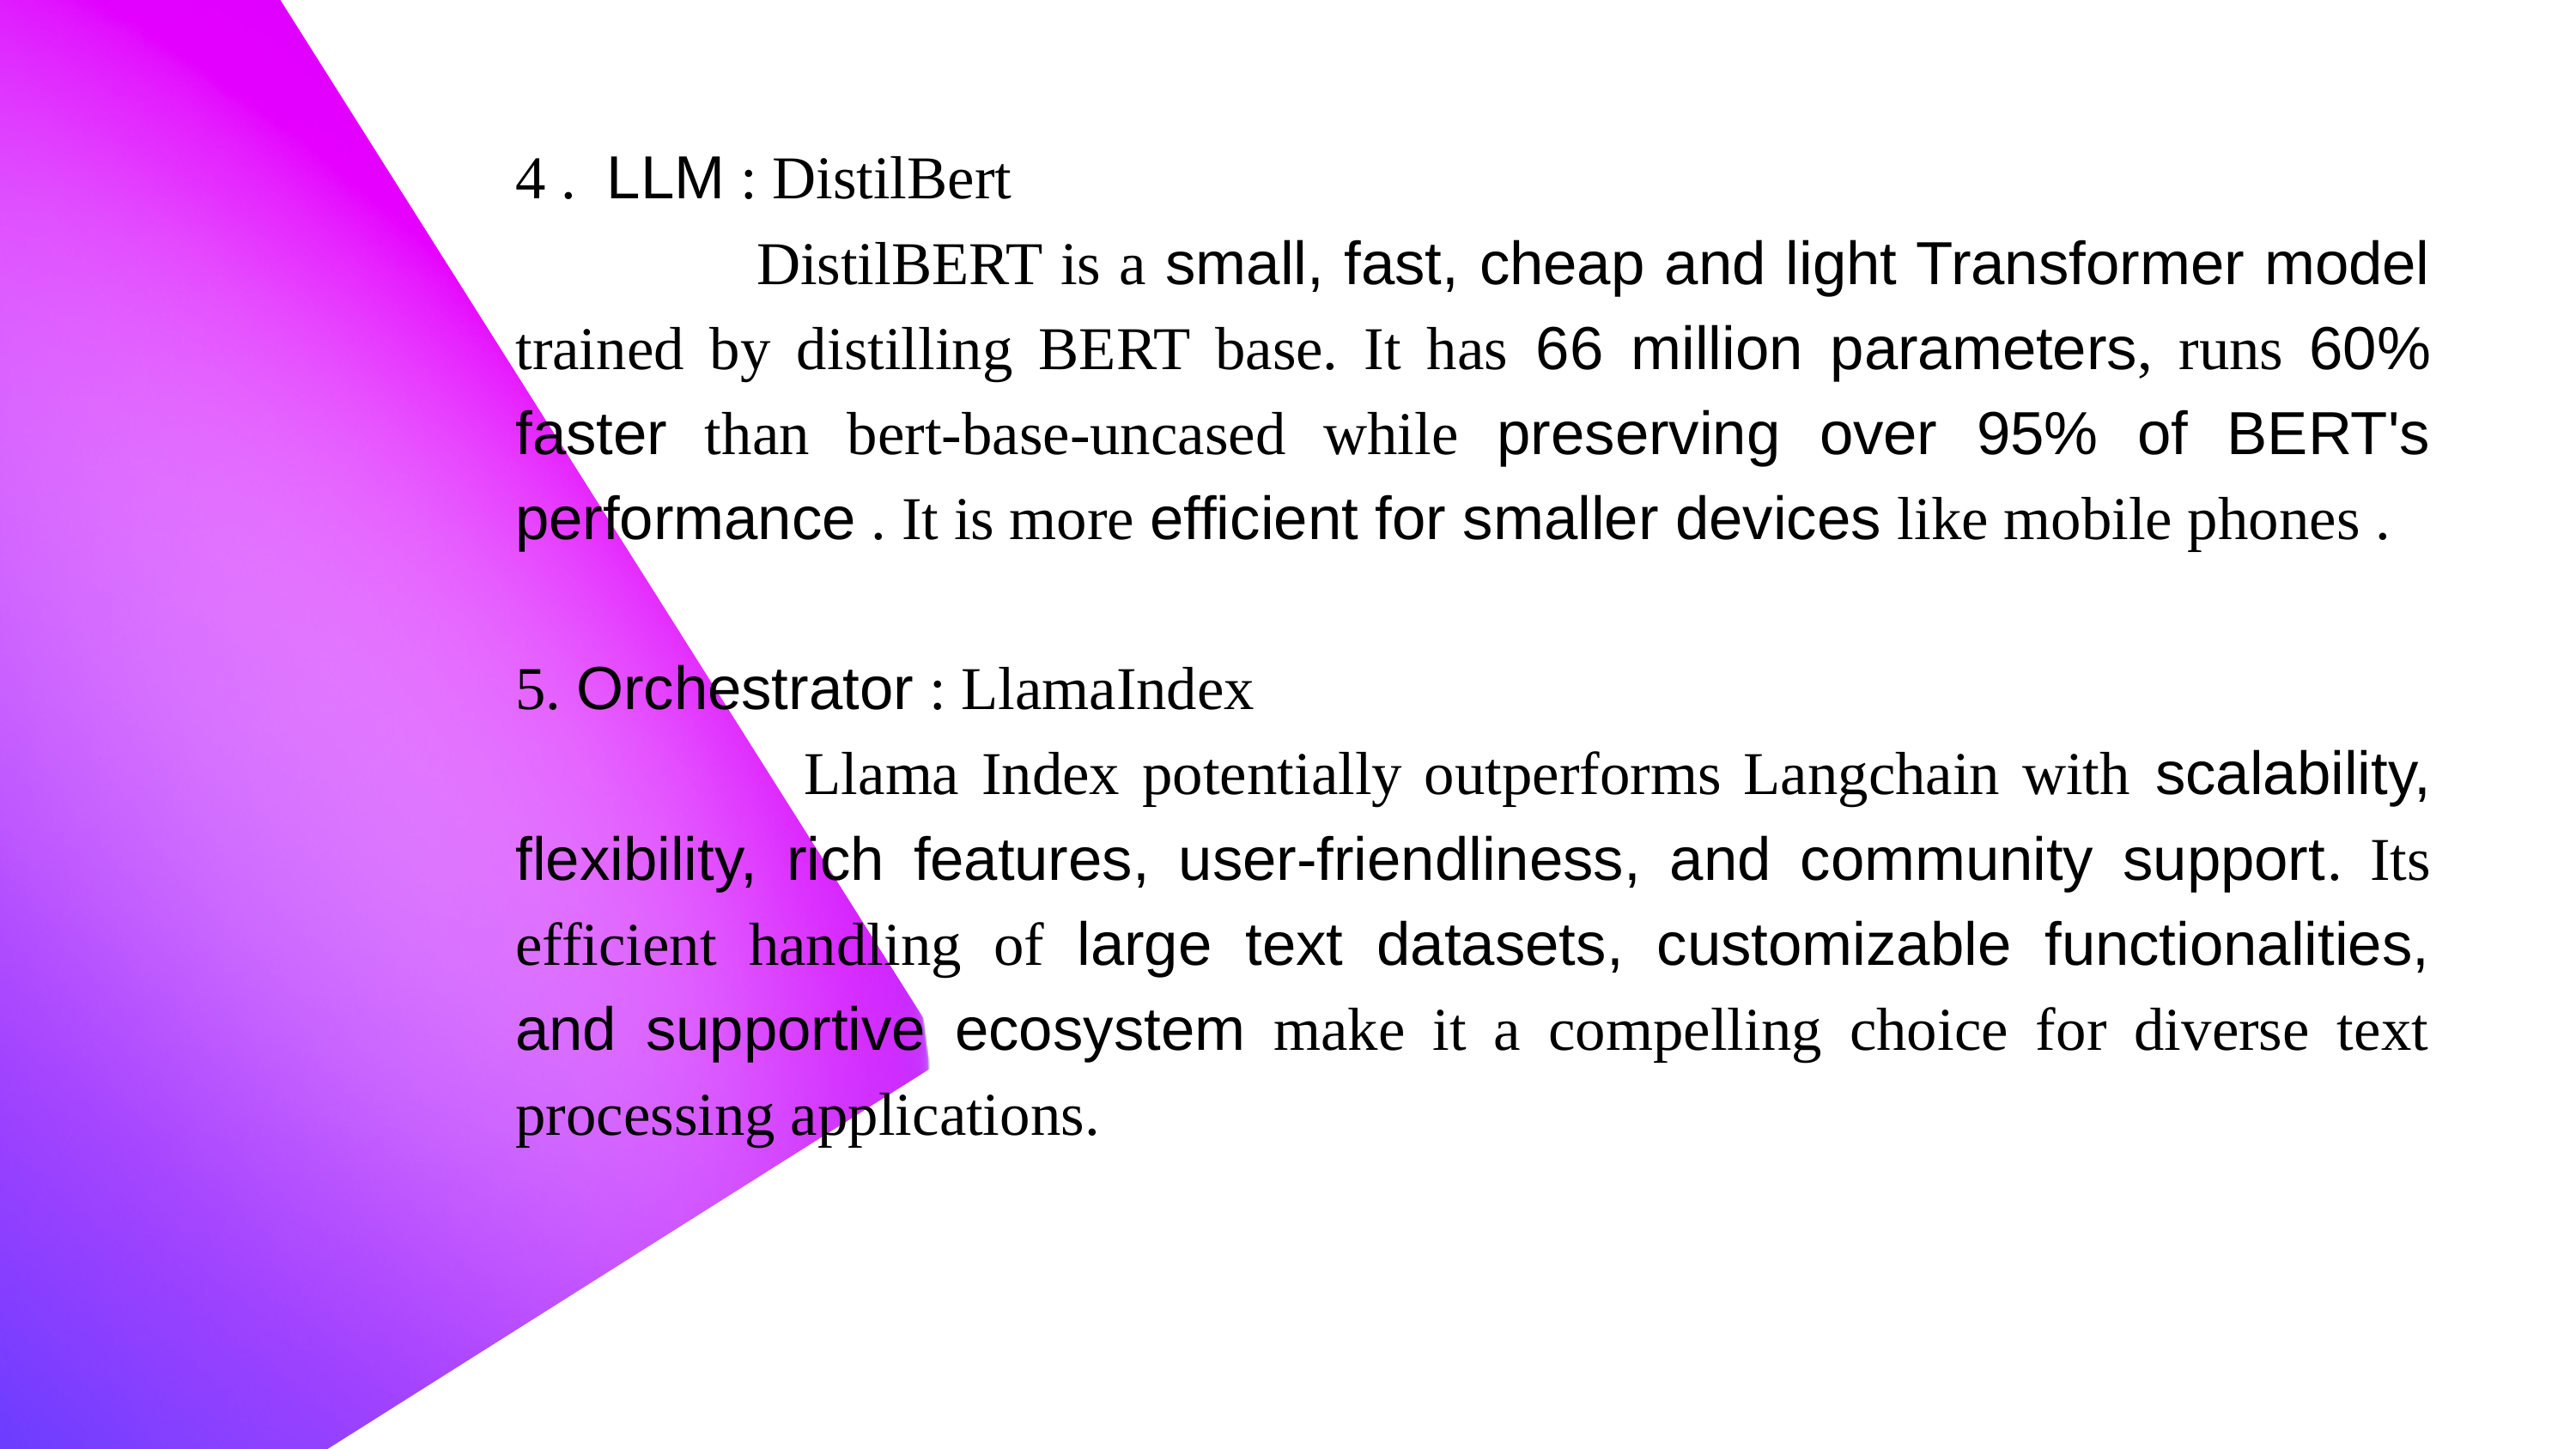

4 .  LLM : DistilBert
             DistilBERT is a small, fast, cheap and light Transformer model trained by distilling BERT base. It has 66 million parameters, runs 60% faster than bert-base-uncased while preserving over 95% of BERT's performance . It is more efficient for smaller devices like mobile phones .

5. Orchestrator : LlamaIndex
             Llama Index potentially outperforms Langchain with scalability, flexibility, rich features, user-friendliness, and community support. Its efficient handling of large text datasets, customizable functionalities, and supportive ecosystem make it a compelling choice for diverse text processing applications.